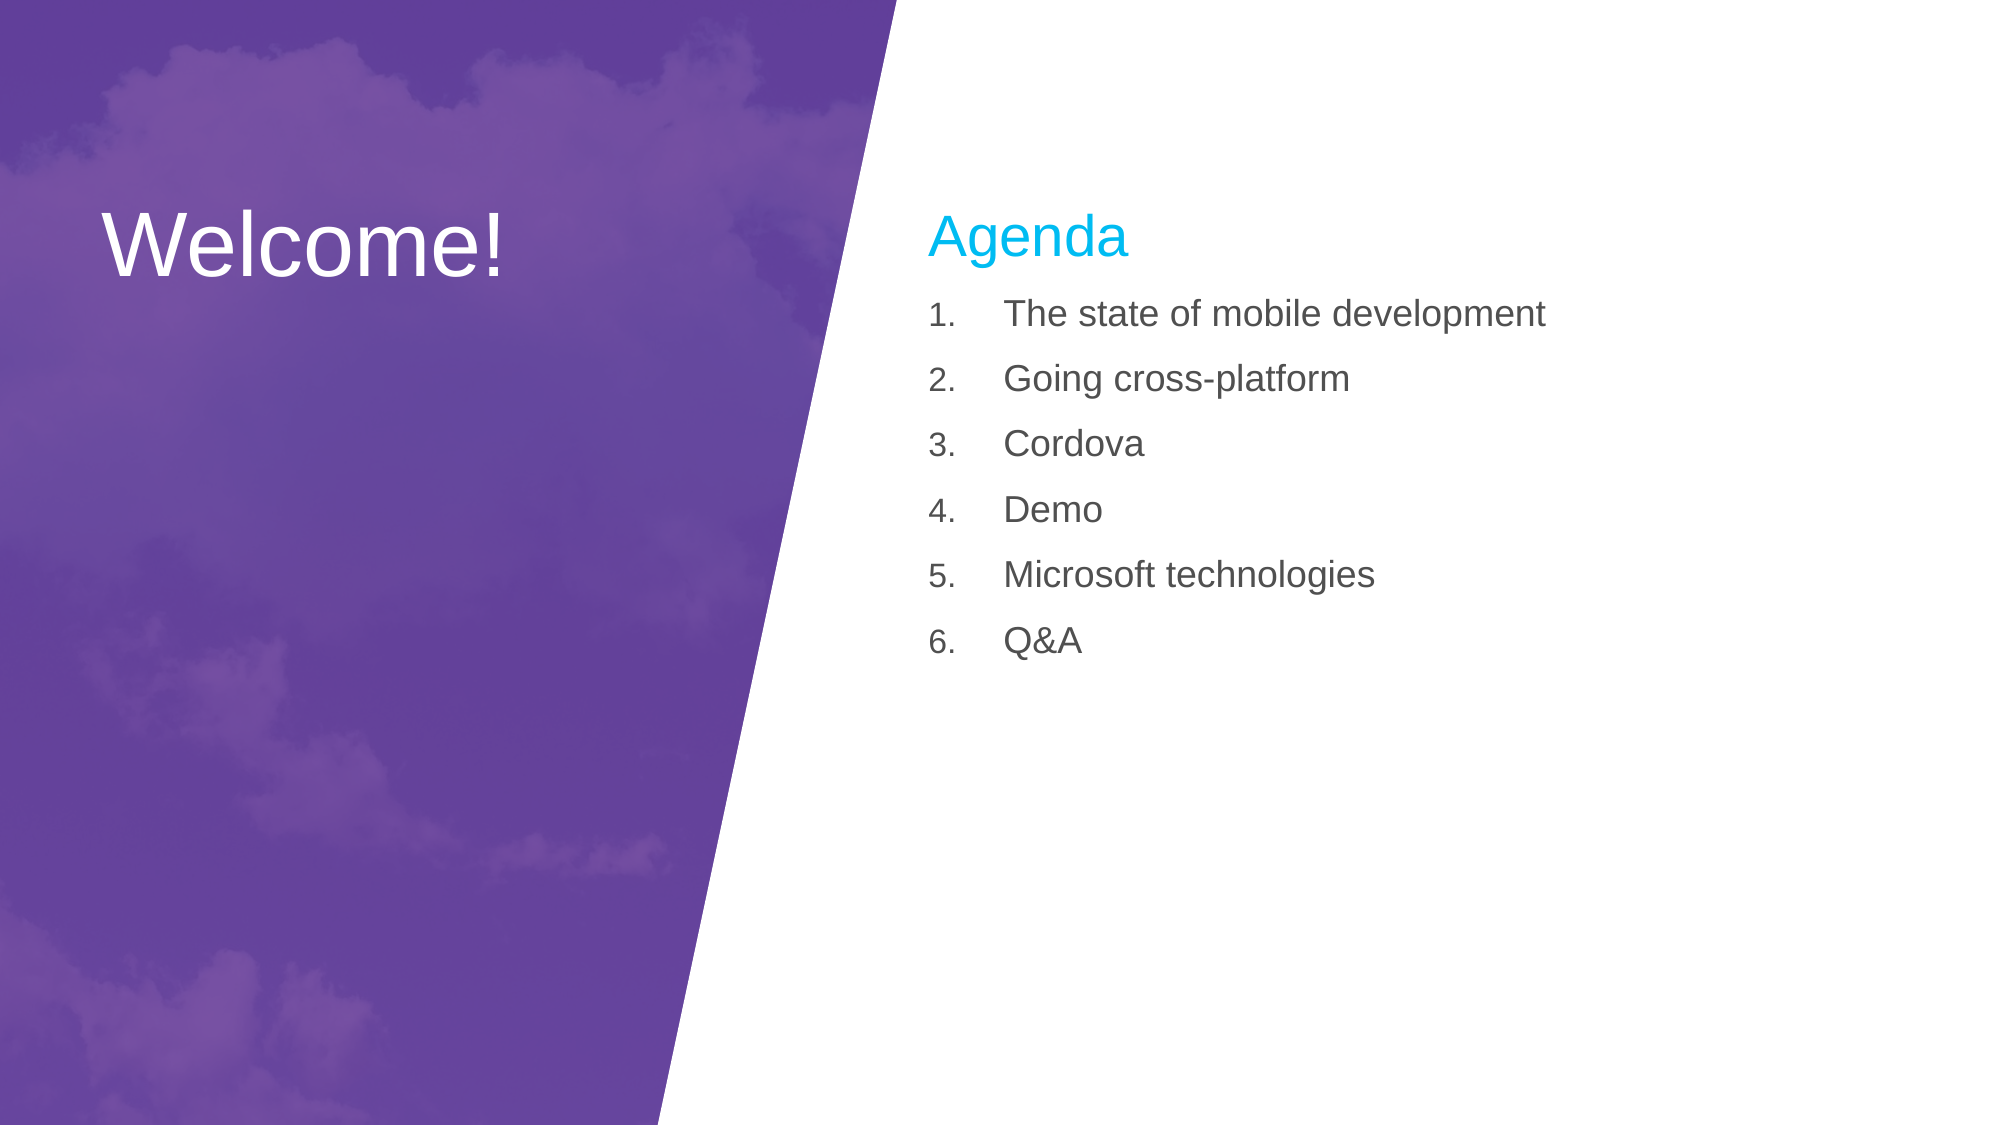

Agenda
The state of mobile development
Going cross-platform
Cordova
Demo
Microsoft technologies
Q&A

# Welcome!